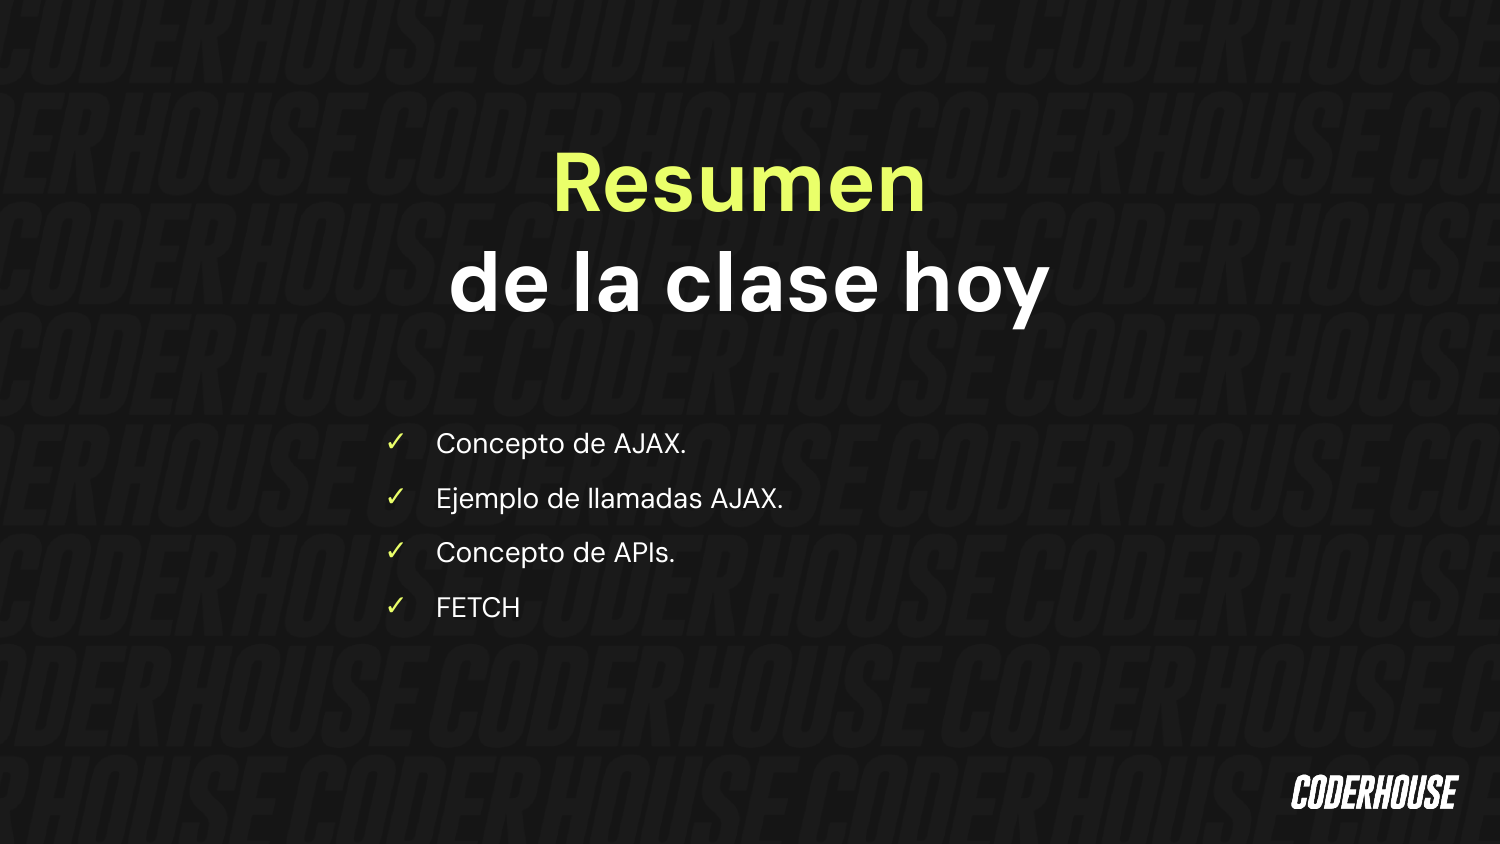

Resumen
de la clase hoy
Concepto de AJAX.
Ejemplo de llamadas AJAX.
Concepto de APIs.
FETCH